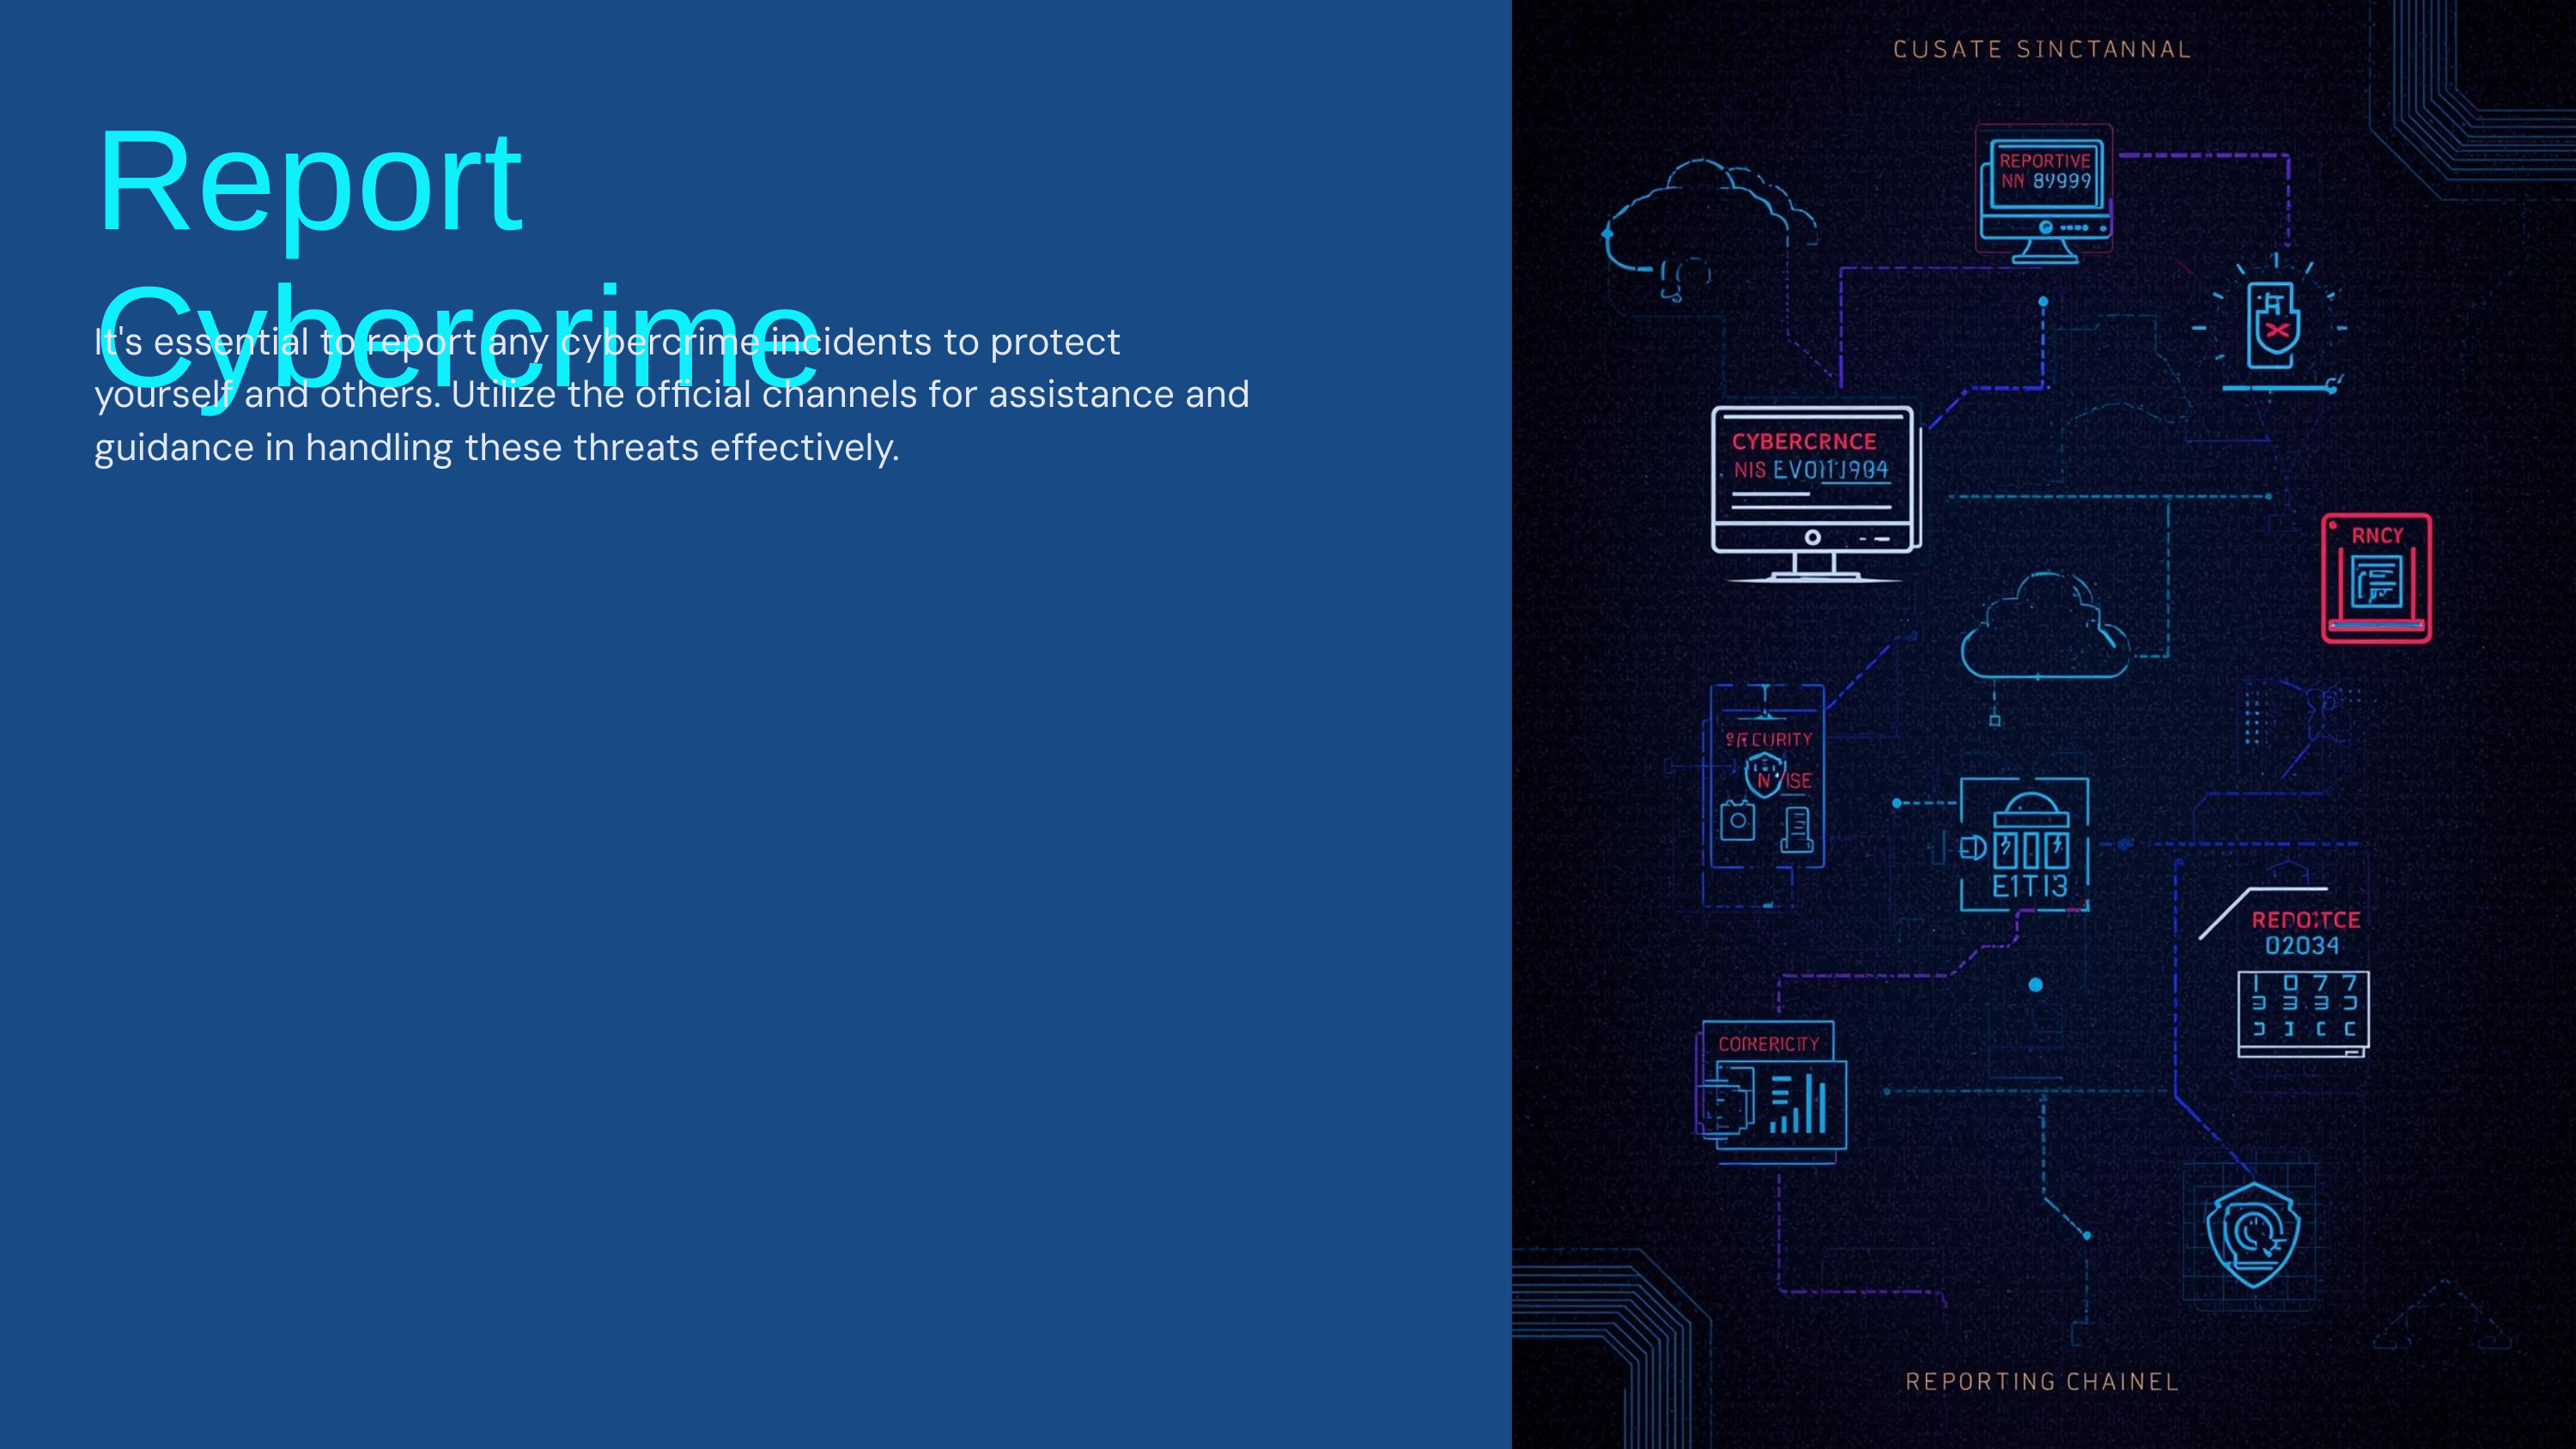

Report Cybercrime
It's essential to report any cybercrime incidents to protect yourself and others. Utilize the official channels for assistance and guidance in handling these threats effectively.